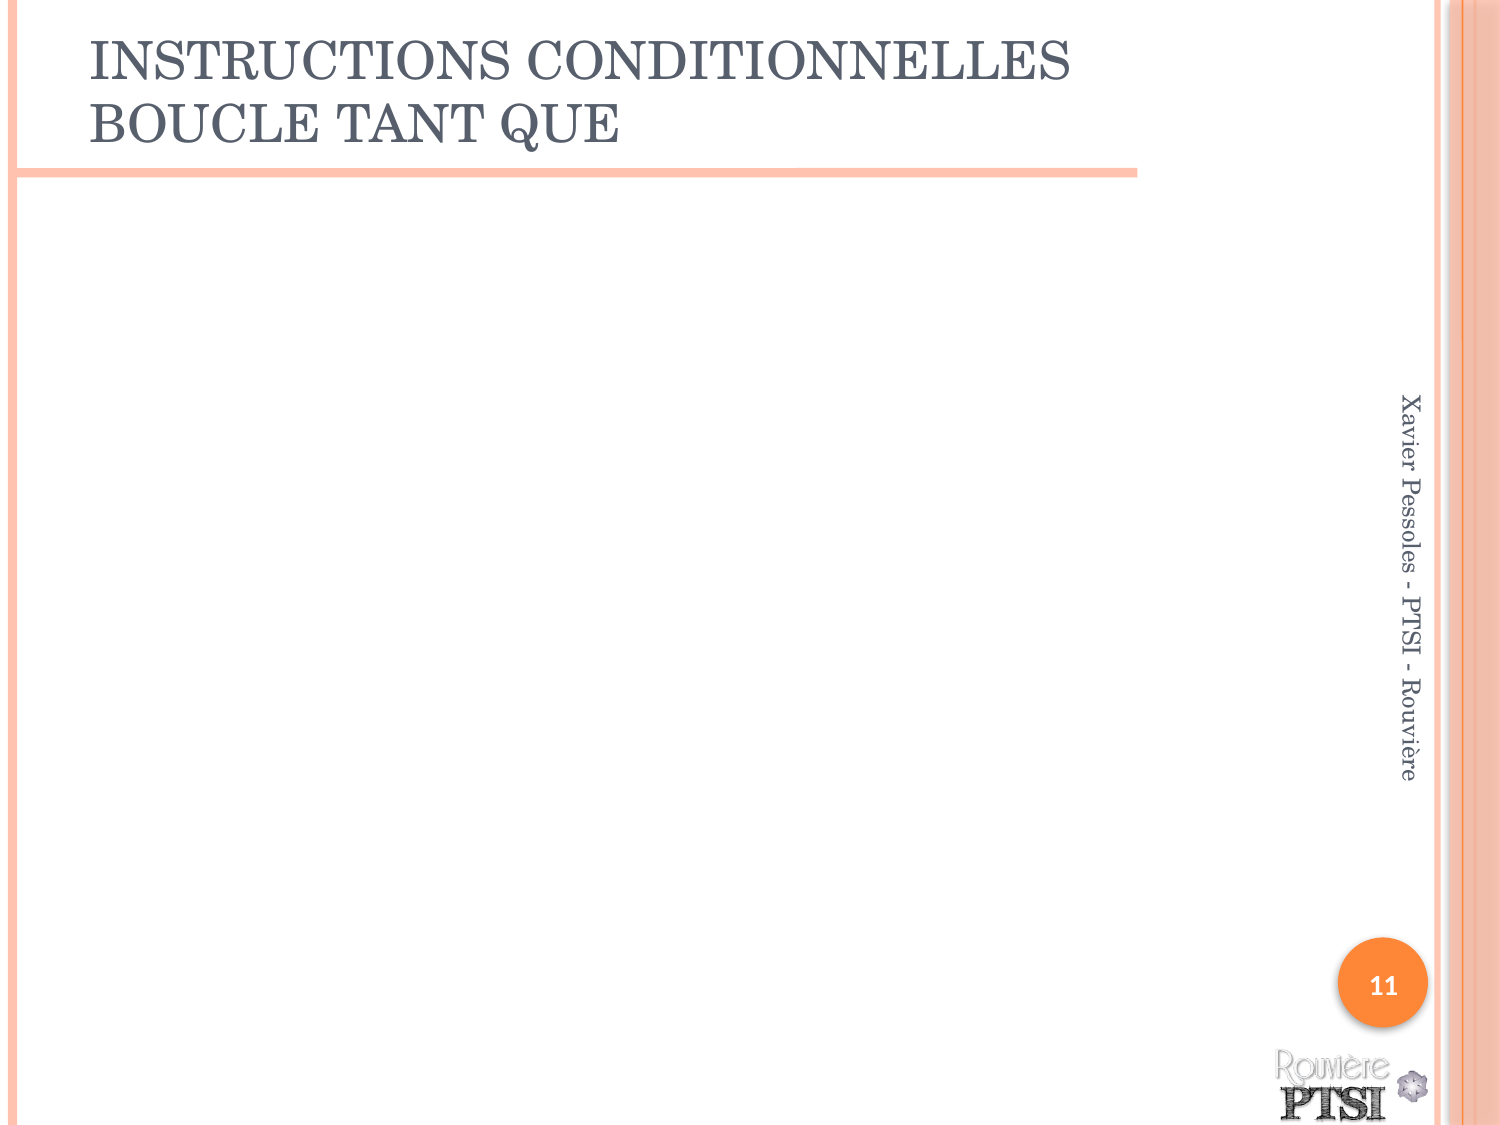

# Instructions conditionnelles Boucle Tant Que

Xavier Pessoles - PTSI - Rouvière
11